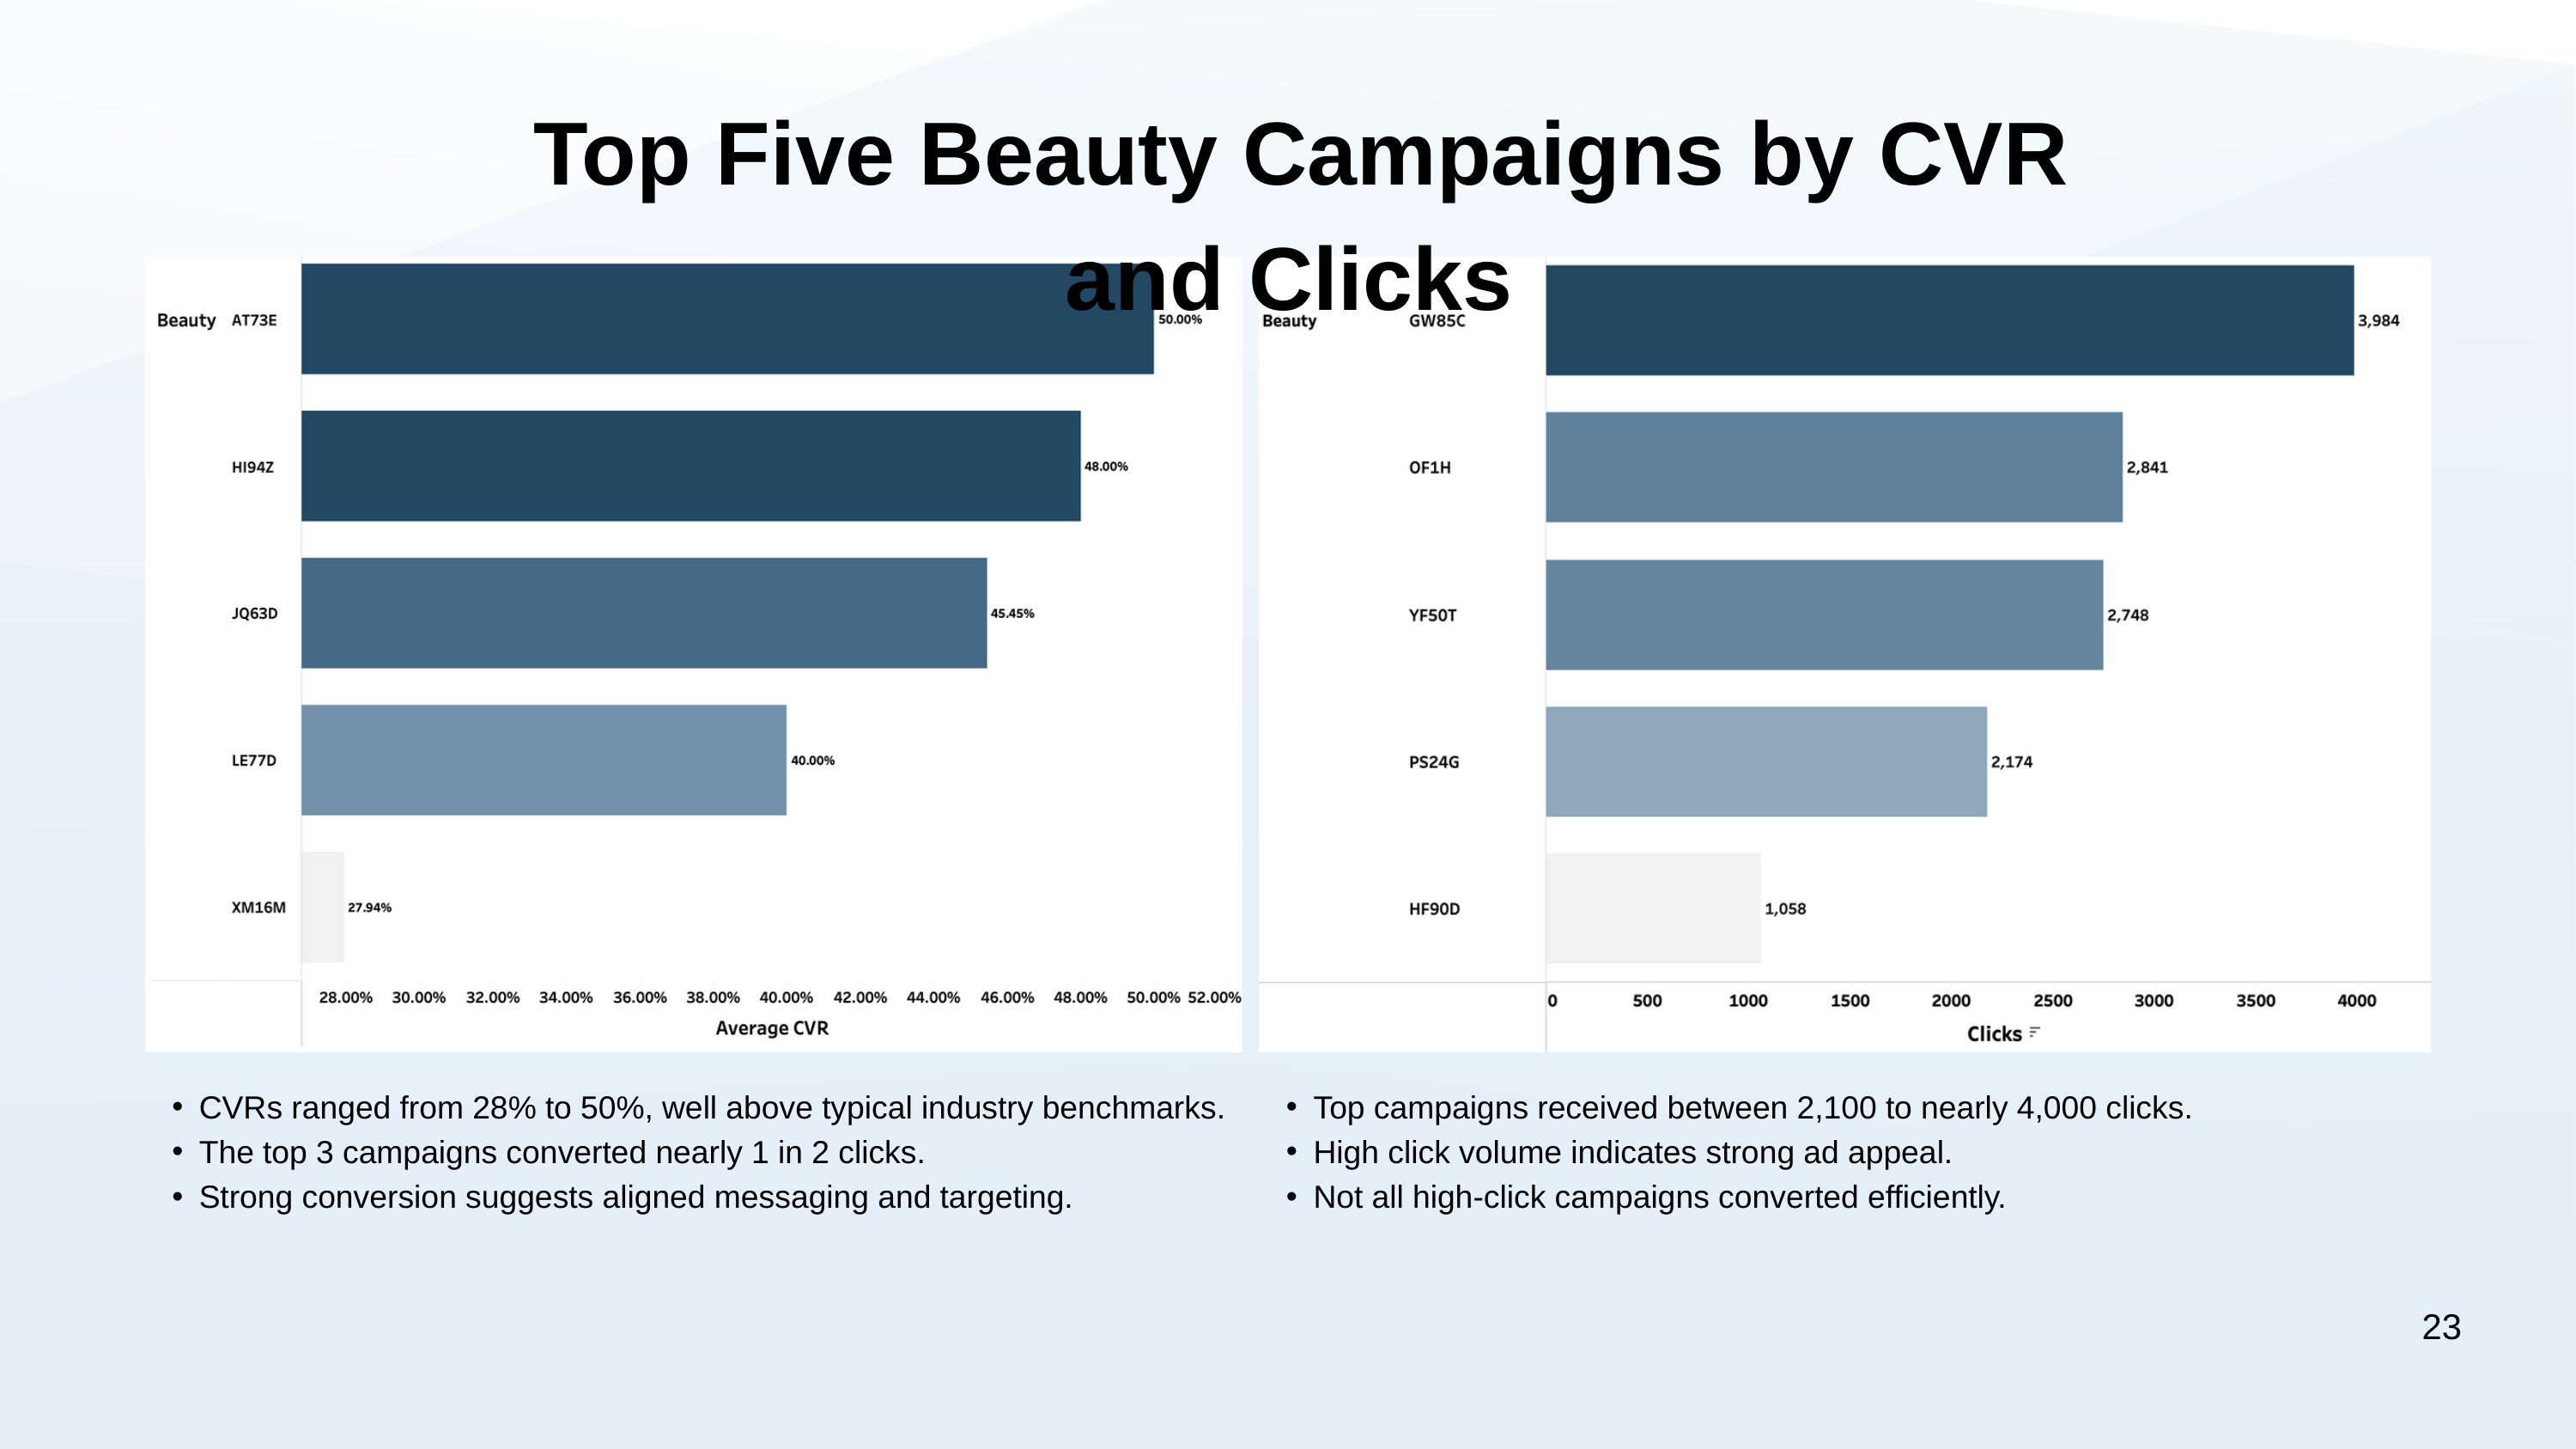

Top Five Beauty Campaigns by CVR and Clicks

CVRs ranged from 28% to 50%, well above typical industry benchmarks.
The top 3 campaigns converted nearly 1 in 2 clicks.
Strong conversion suggests aligned messaging and targeting.

Top campaigns received between 2,100 to nearly 4,000 clicks.
High click volume indicates strong ad appeal.
Not all high-click campaigns converted efficiently.

23